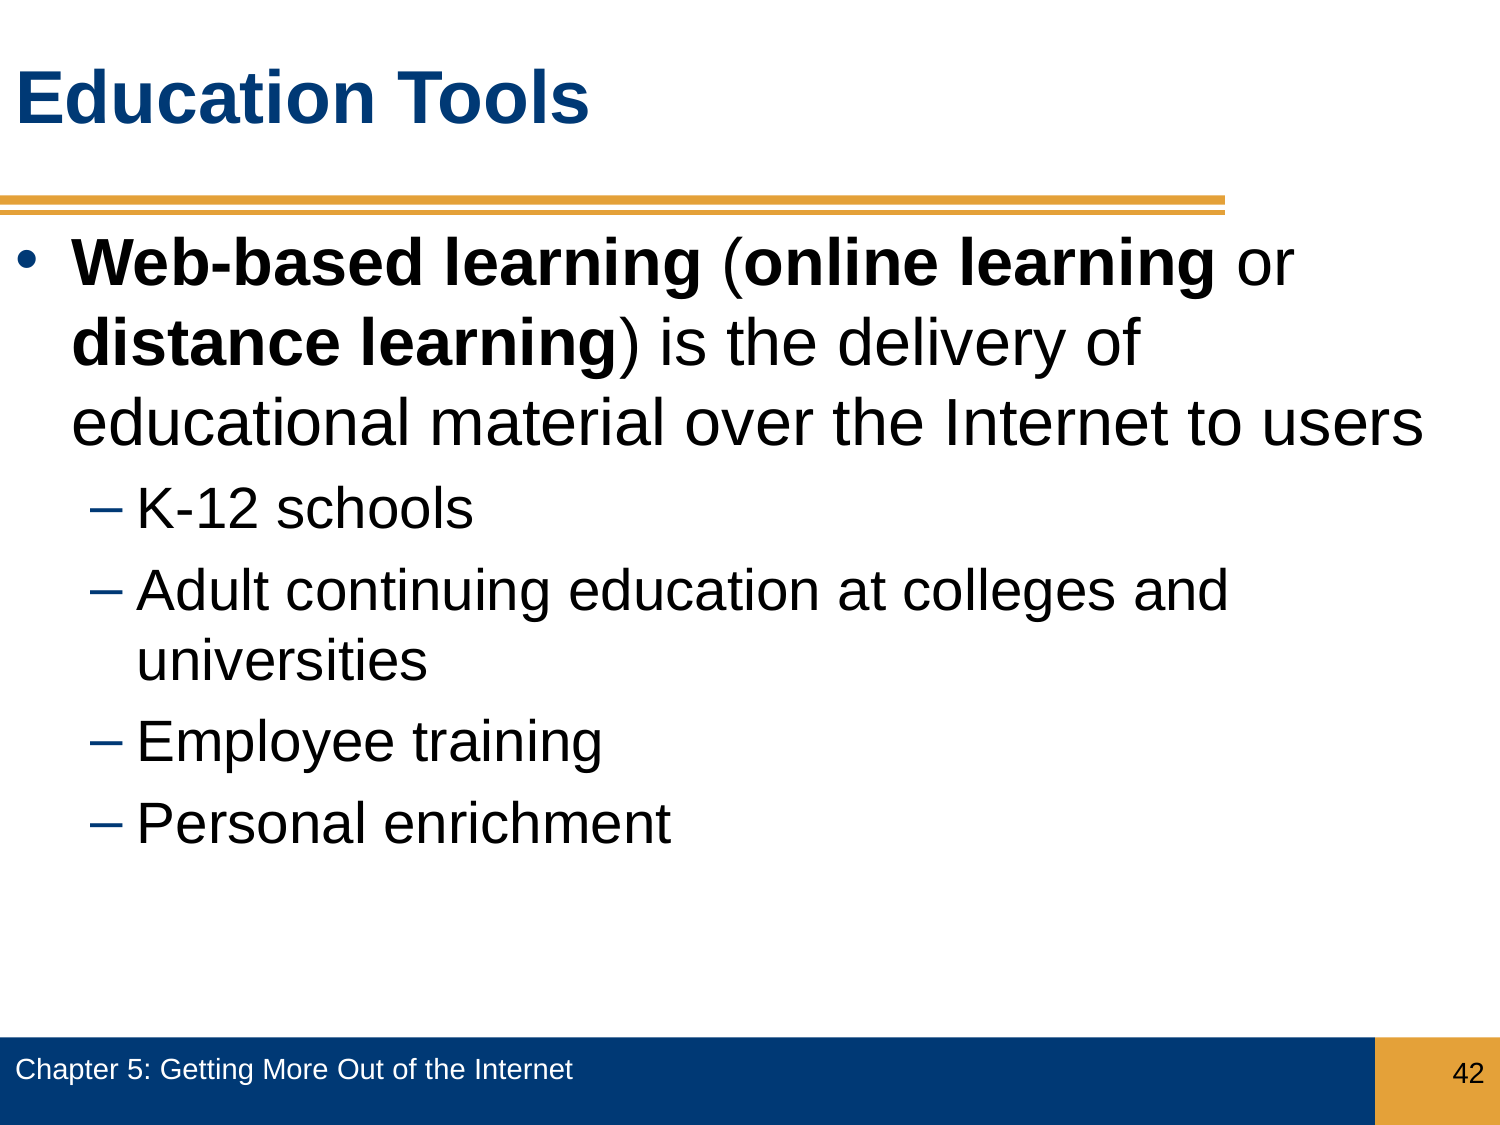

# Education Tools
Web-based learning (online learning or distance learning) is the delivery of educational material over the Internet to users
K-12 schools
Adult continuing education at colleges and universities
Employee training
Personal enrichment
Chapter 5: Getting More Out of the Internet
42